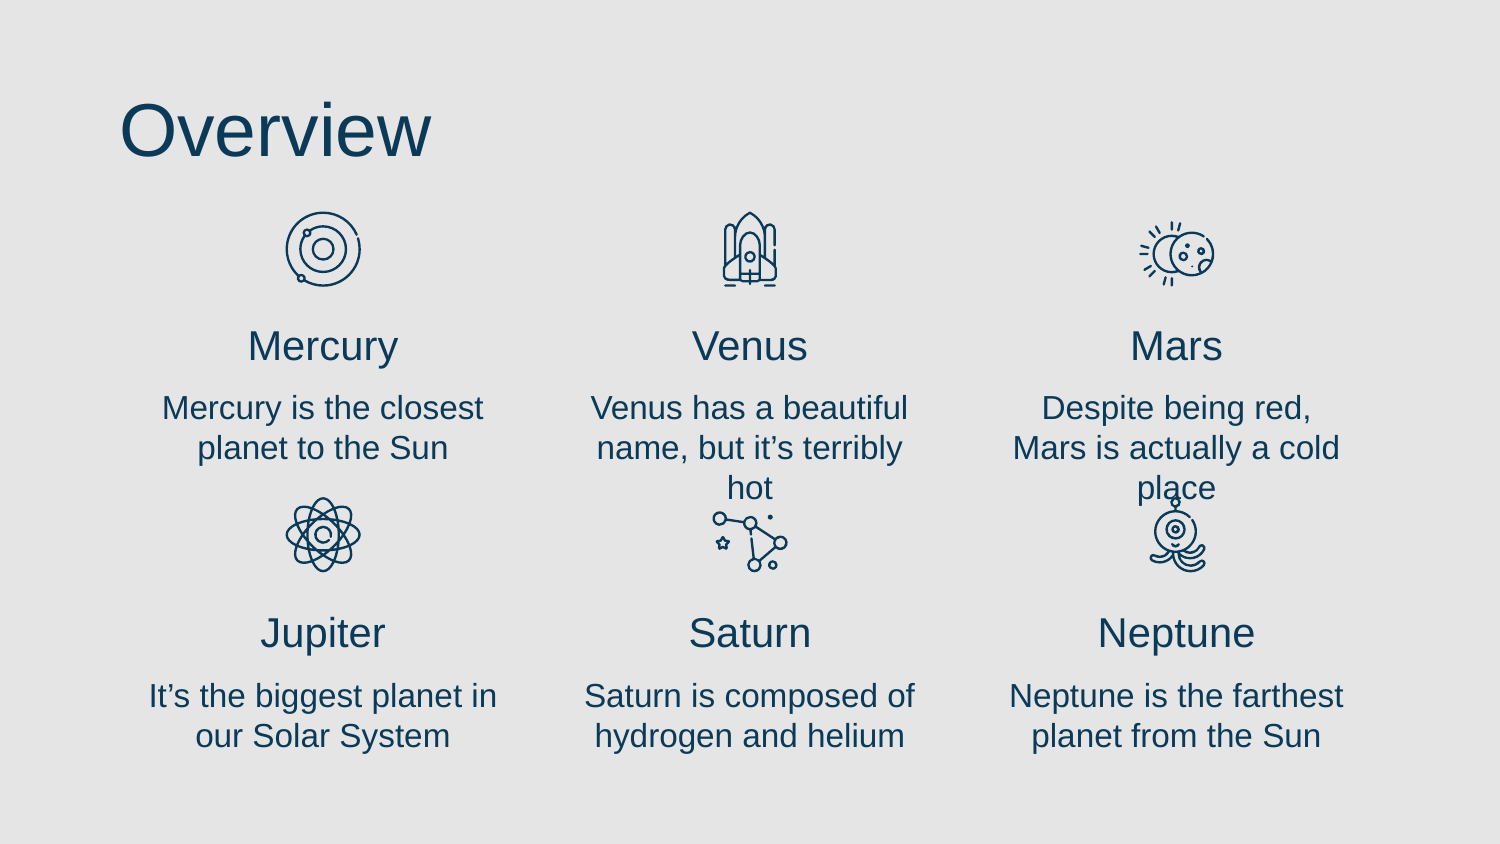

Overview

Mercury
Venus
Mars
Mercury is the closest planet to the Sun
Venus has a beautiful name, but it’s terribly hot

Despite being red, Mars is actually a cold place

# Jupiter
Saturn
Neptune
It’s the biggest planet in our Solar System
Saturn is composed of hydrogen and helium
Neptune is the farthest planet from the Sun